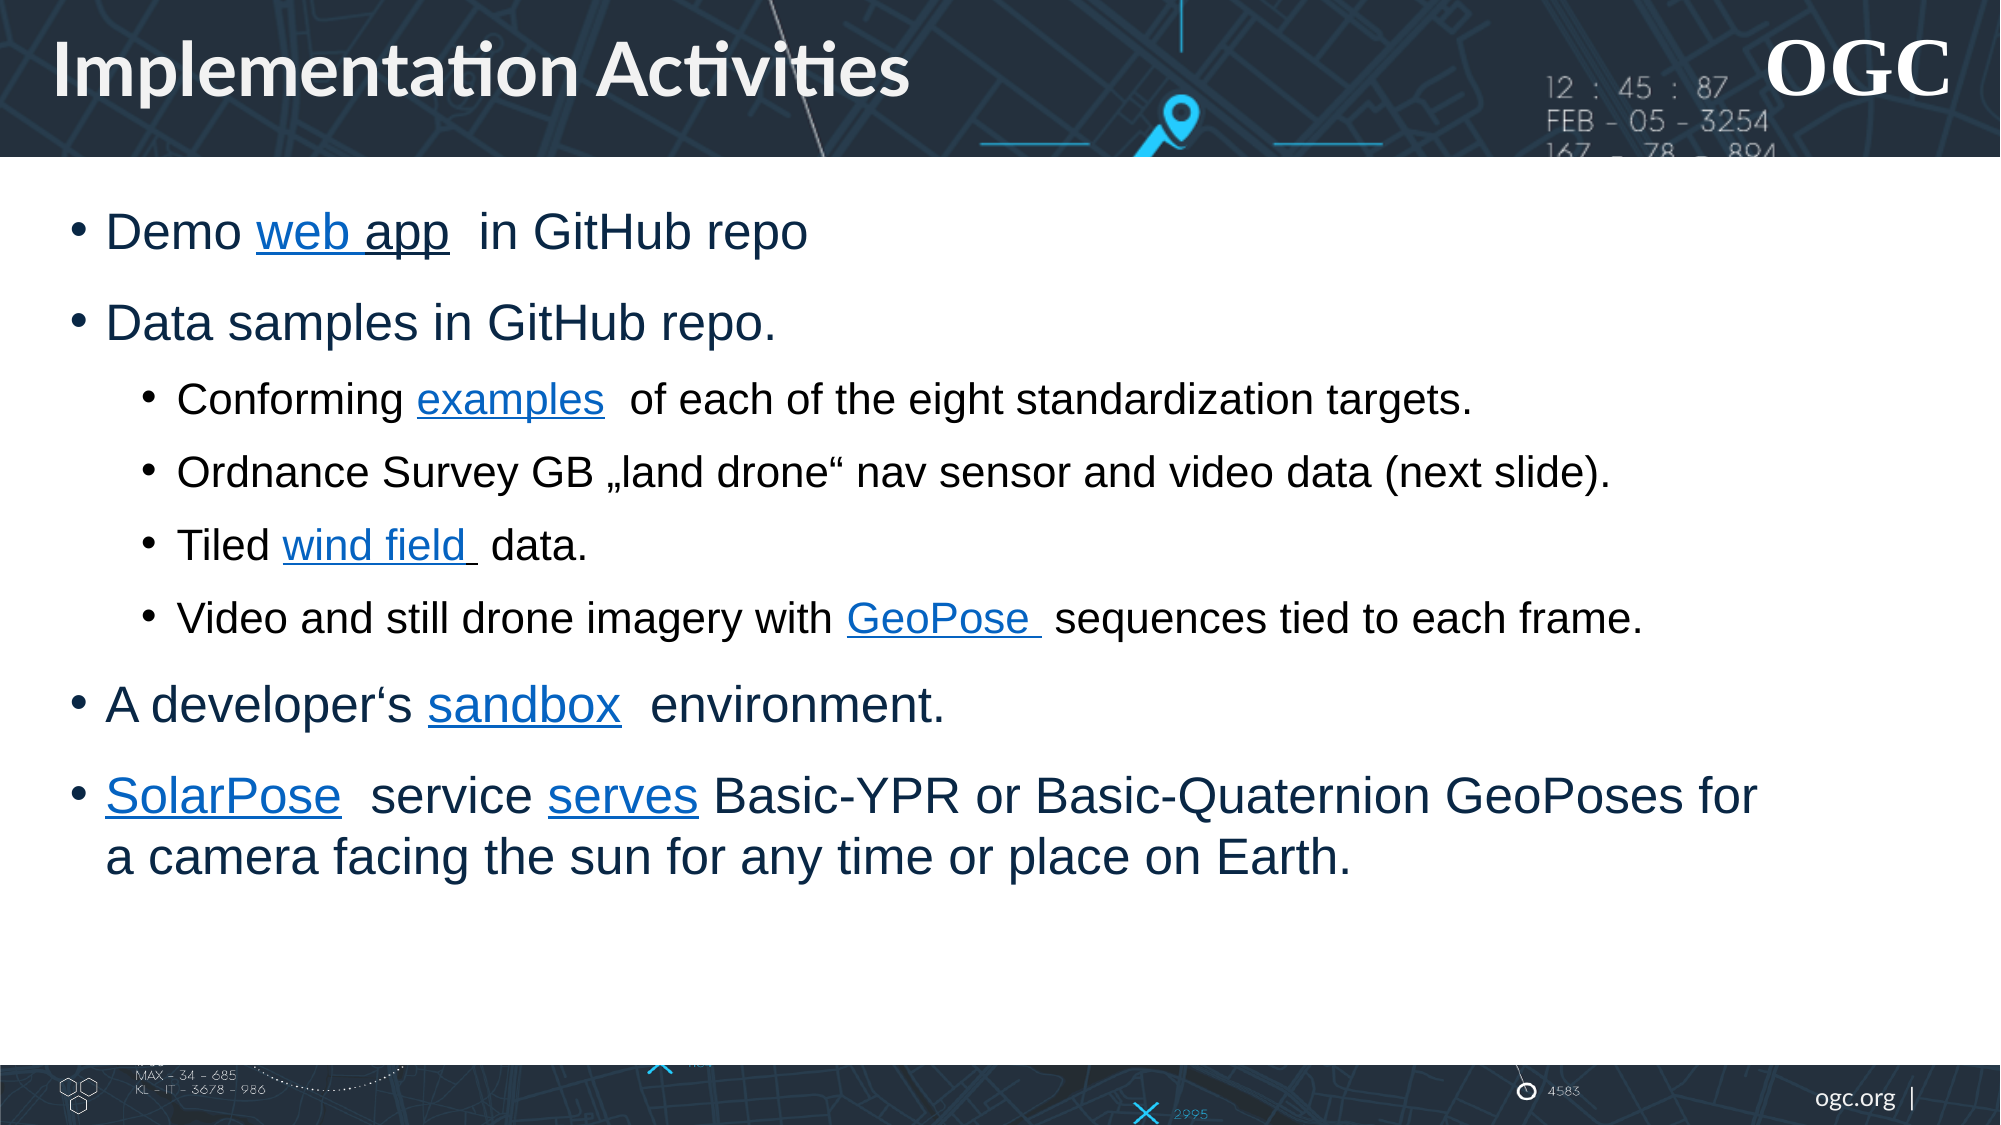

# Implementation Activities
Demo web app  in GitHub repo
Data samples in GitHub repo.
Conforming examples  of each of the eight standardization targets.
Ordnance Survey GB „land drone“ nav sensor and video data (next slide).
Tiled wind field  data.
Video and still drone imagery with GeoPose  sequences tied to each frame.
A developer‘s sandbox  environment.
SolarPose  service serves Basic-YPR or Basic-Quaternion GeoPoses for a camera facing the sun for any time or place on Earth.